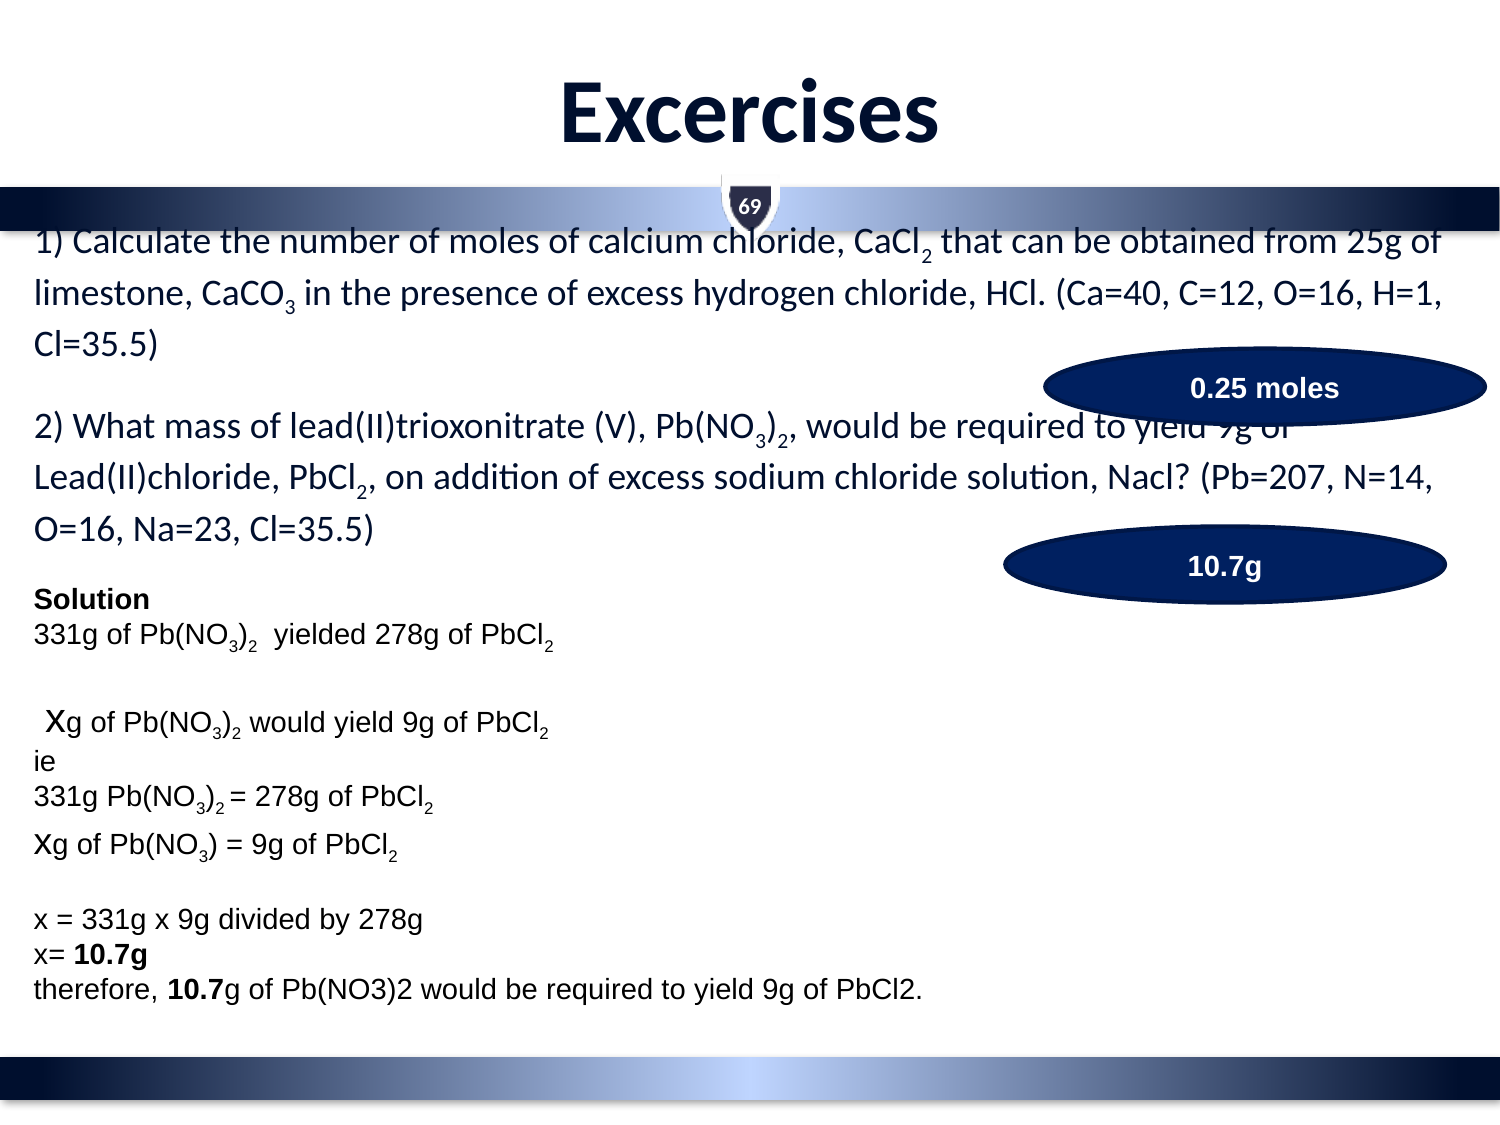

# Excercises
69
1) Calculate the number of moles of calcium chloride, CaCl2 that can be obtained from 25g of limestone, CaCO3 in the presence of excess hydrogen chloride, HCl. (Ca=40, C=12, O=16, H=1, Cl=35.5)
2) What mass of lead(II)trioxonitrate (V), Pb(NO3)2, would be required to yield 9g of Lead(II)chloride, PbCl2, on addition of excess sodium chloride solution, Nacl? (Pb=207, N=14, O=16, Na=23, Cl=35.5)
0.25 moles
10.7g
Solution
331g of Pb(NO3)2  yielded 278g of PbCl2
 xg of Pb(NO3)2 would yield 9g of PbCl2
ie
331g Pb(NO3)2 = 278g of PbCl2
xg of Pb(NO3) = 9g of PbCl2
x = 331g x 9g divided by 278g
x= 10.7g
therefore, 10.7g of Pb(NO3)2 would be required to yield 9g of PbCl2.